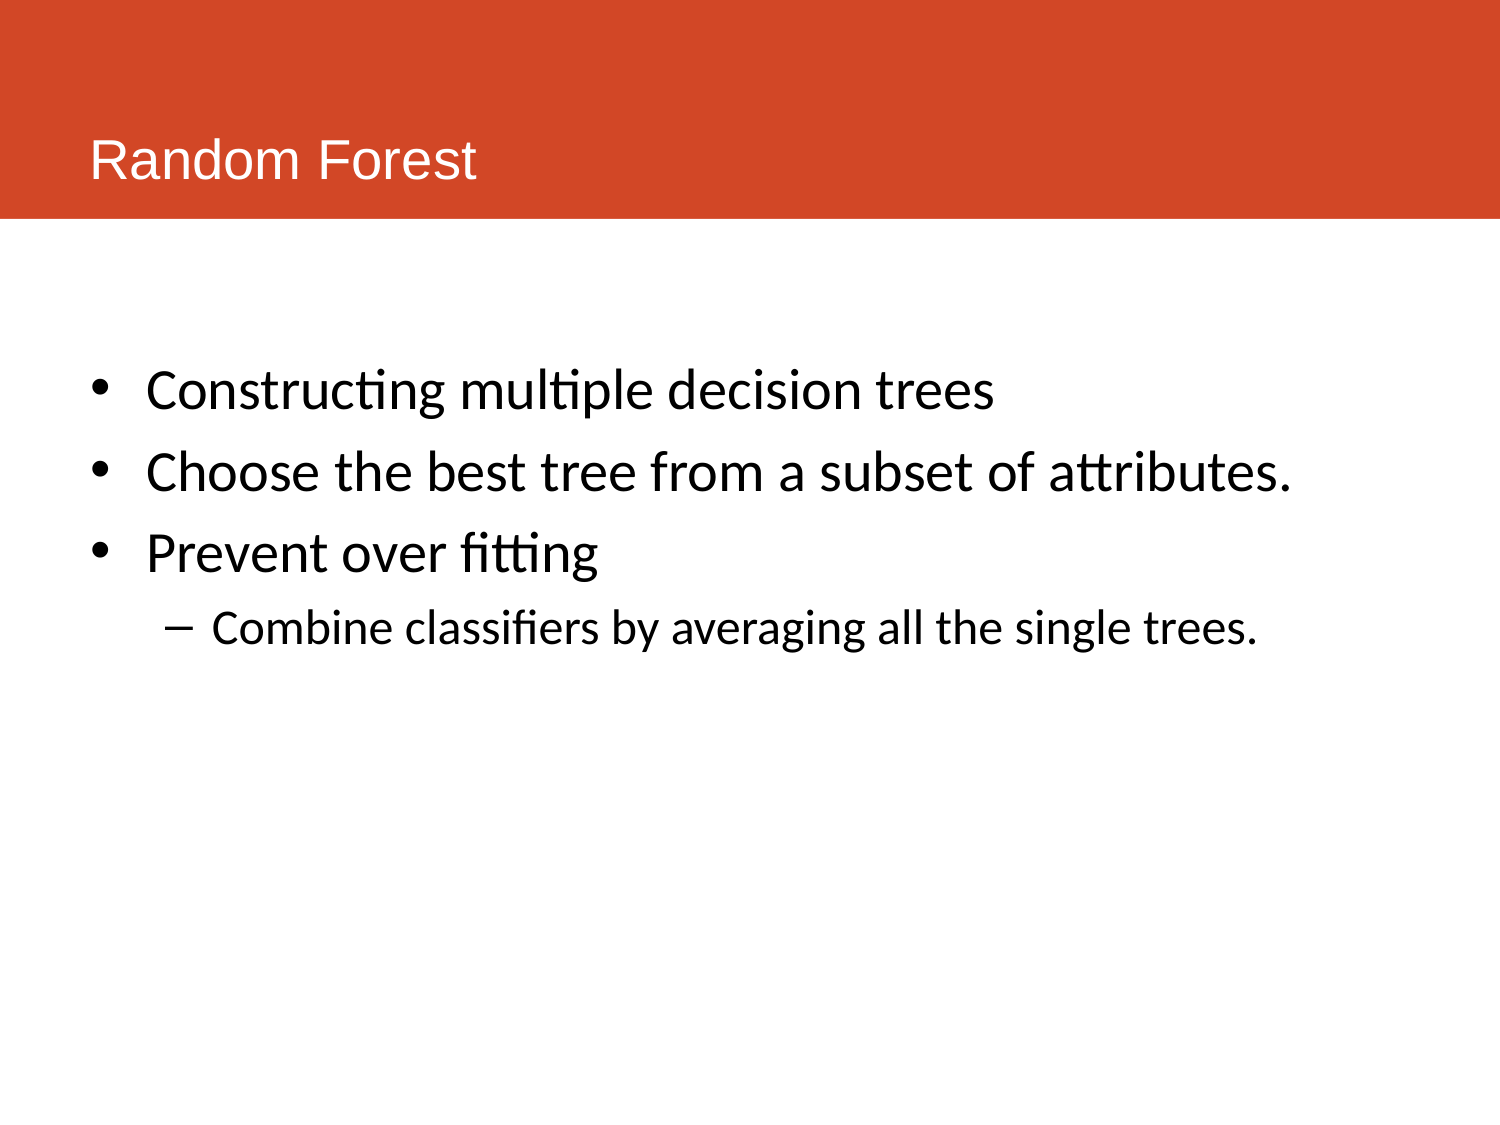

# Random Forest

Constructing multiple decision trees
Choose the best tree from a subset of attributes.
Prevent over fitting
Combine classifiers by averaging all the single trees.